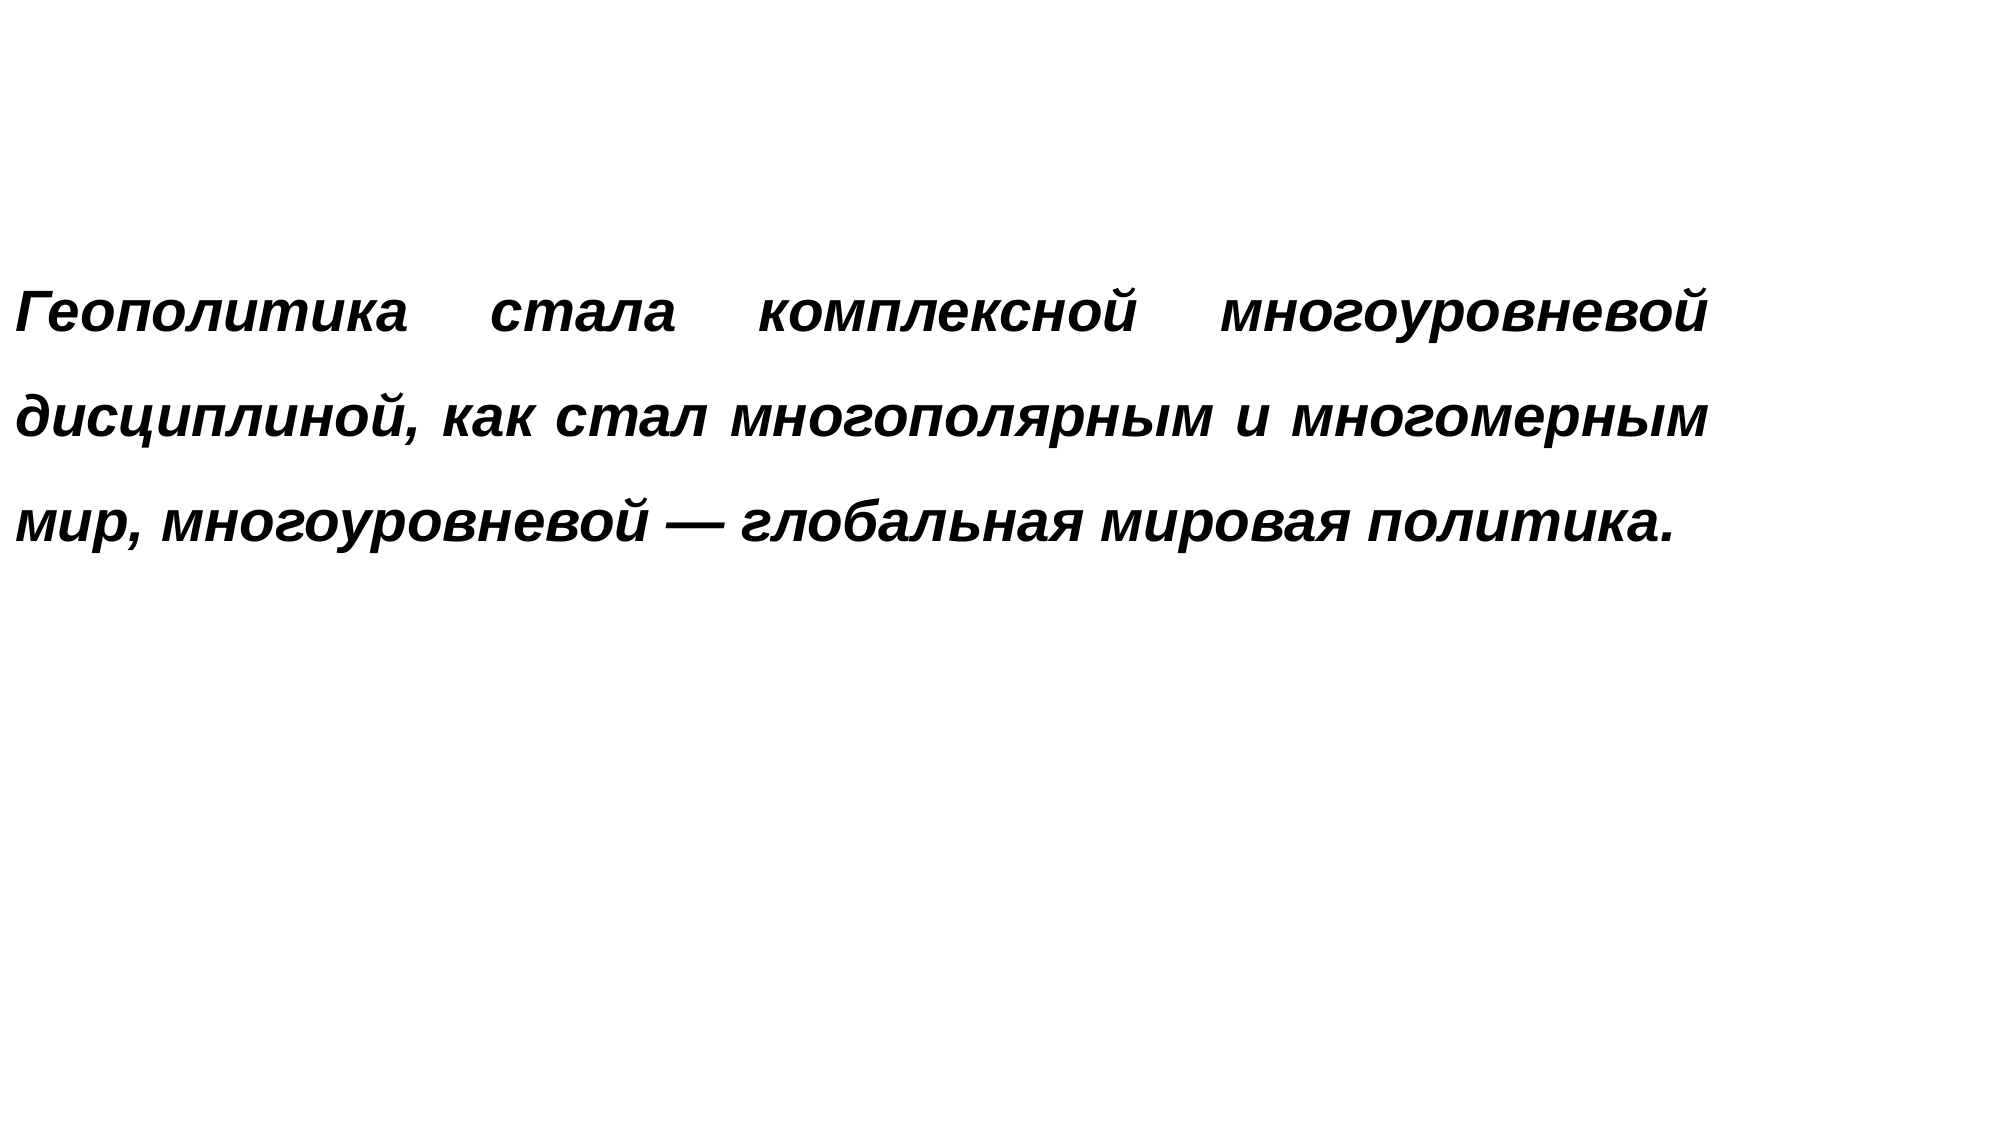

Геополитика стала комплексной многоуровневой дисциплиной, как стал многополярным и многомерным мир, многоуровневой — глобальная мировая политика.